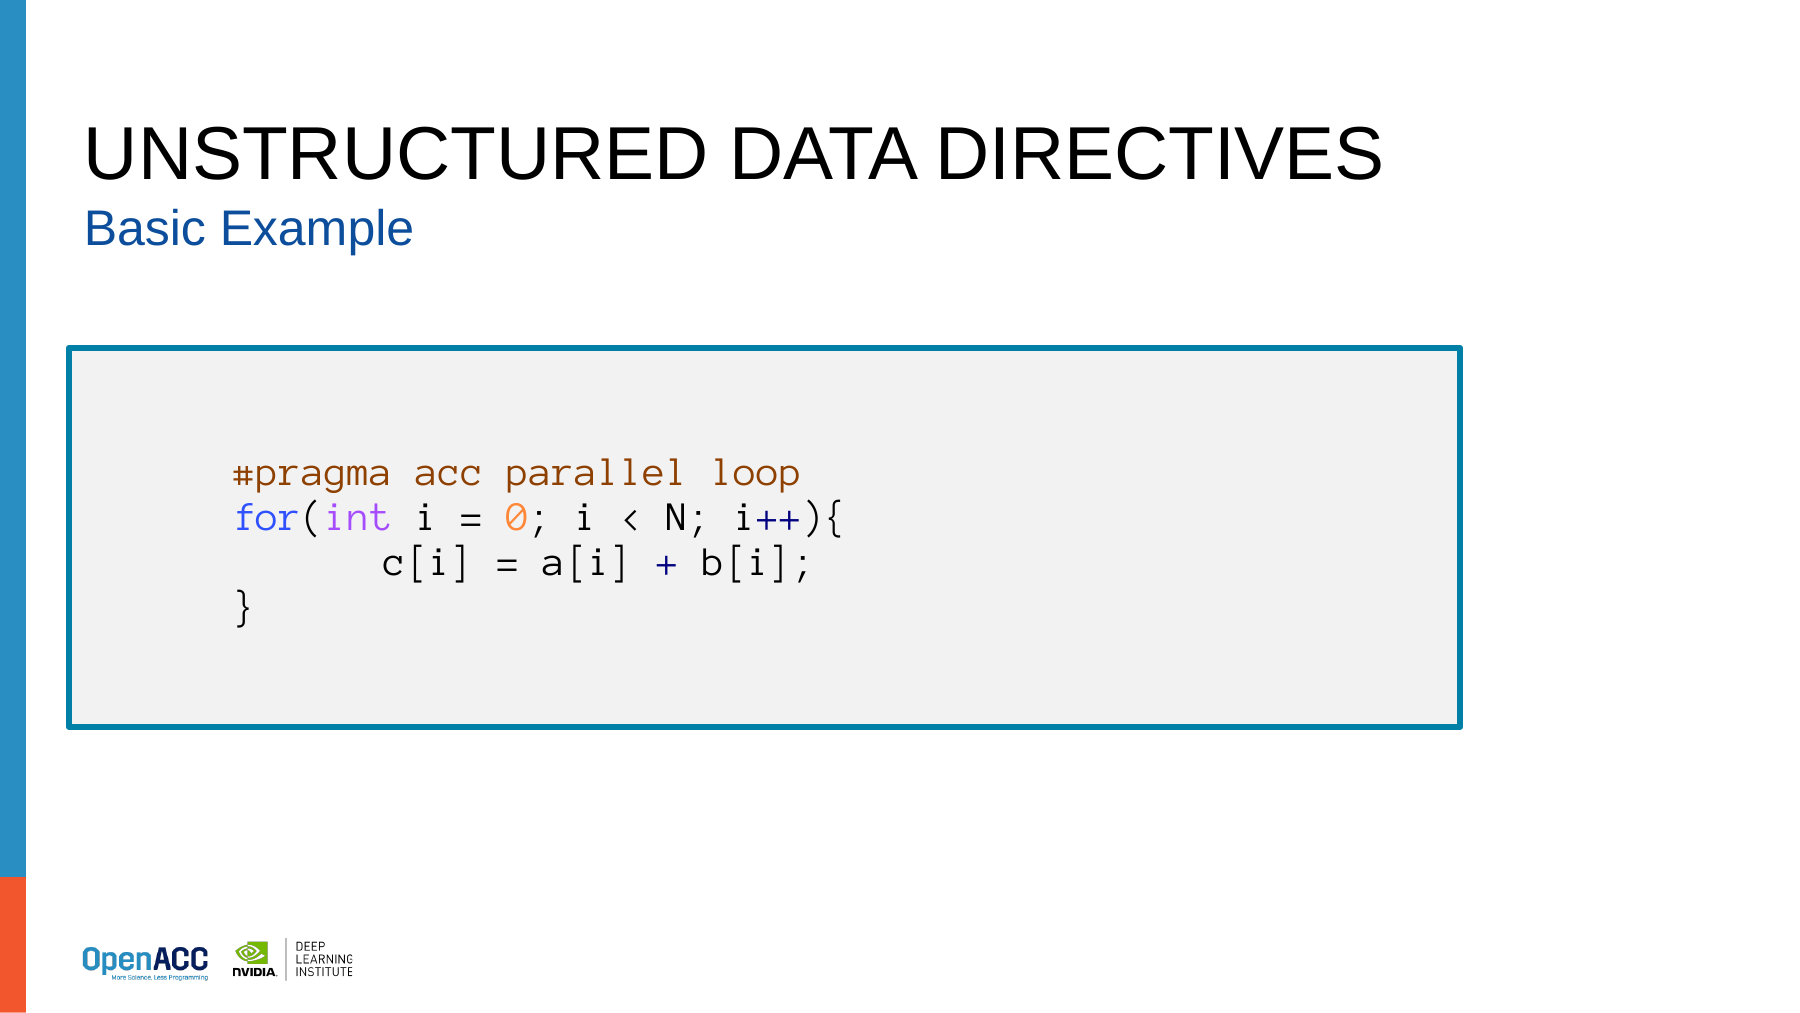

# UNSTRUCTURED DATA DIRECTIVES
Basic Example

	#pragma acc parallel loop
	for(int i = 0; i < N; i++){
		c[i] = a[i] + b[i];
	}